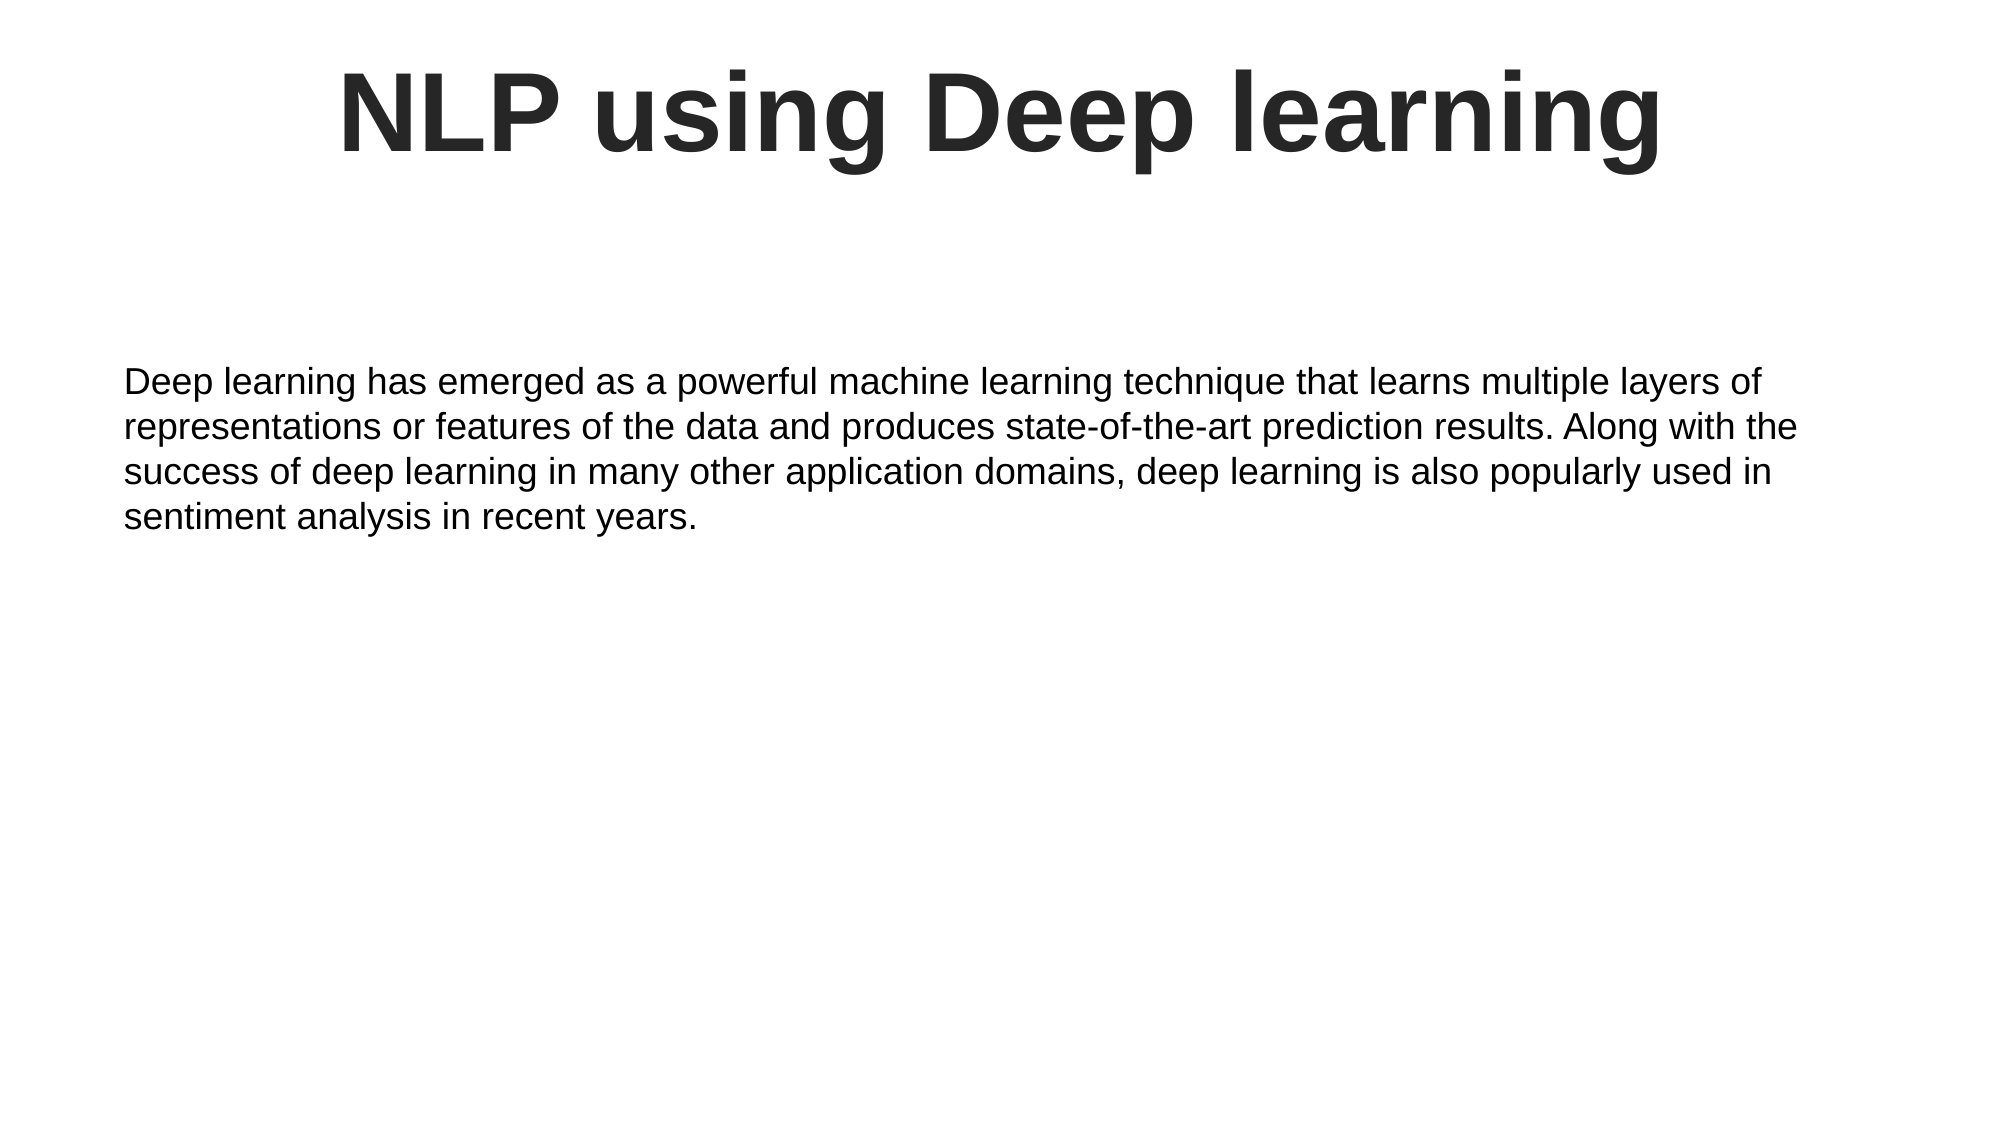

NLP using Deep learning

Deep learning has emerged as a powerful machine learning technique that learns multiple layers of representations or features of the data and produces state-of-the-art prediction results. Along with the success of deep learning in many other application domains, deep learning is also popularly used in sentiment analysis in recent years.